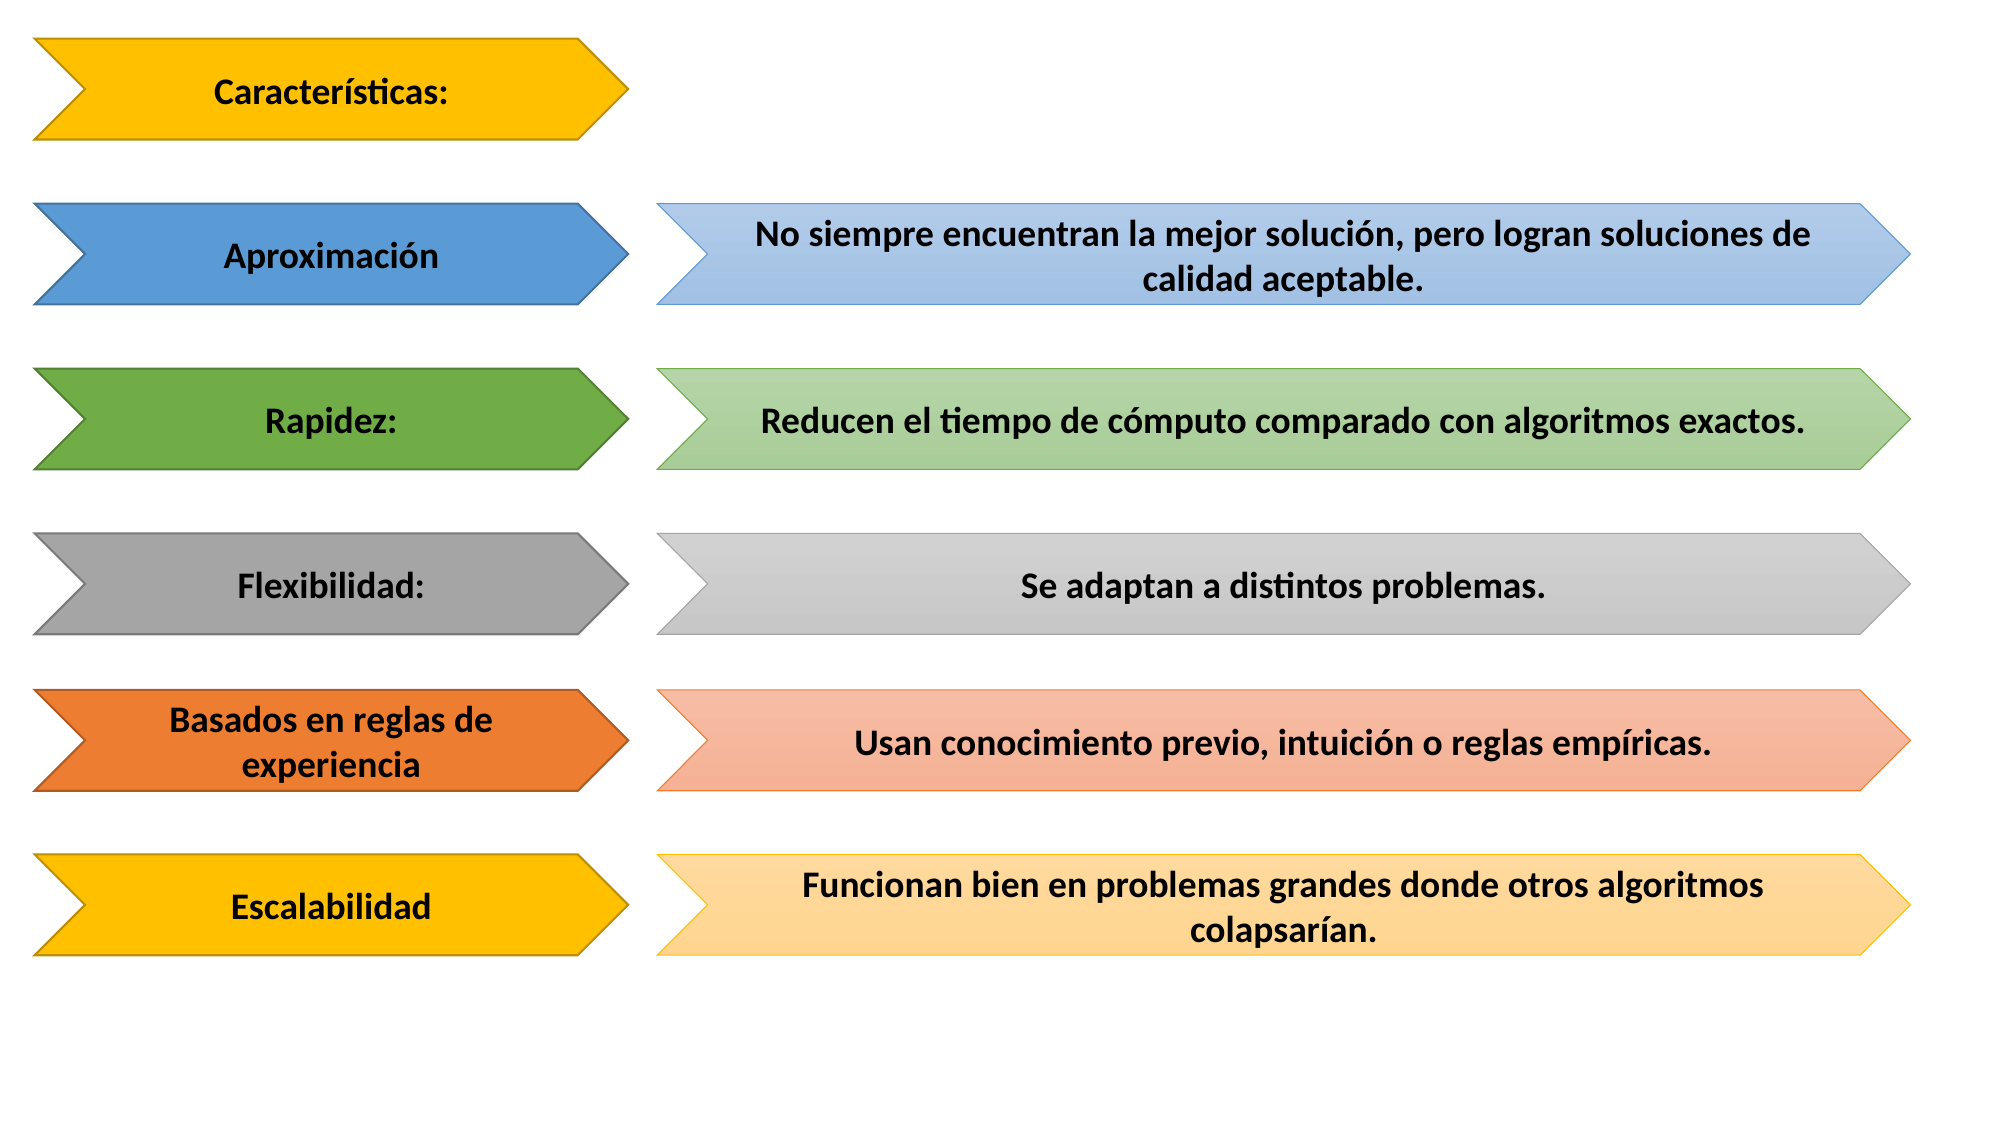

Características:
No siempre encuentran la mejor solución, pero logran soluciones de calidad aceptable.
Aproximación
Rapidez:
Reducen el tiempo de cómputo comparado con algoritmos exactos.
Flexibilidad:
Se adaptan a distintos problemas.
Basados en reglas de experiencia
Usan conocimiento previo, intuición o reglas empíricas.
Escalabilidad
Funcionan bien en problemas grandes donde otros algoritmos colapsarían.